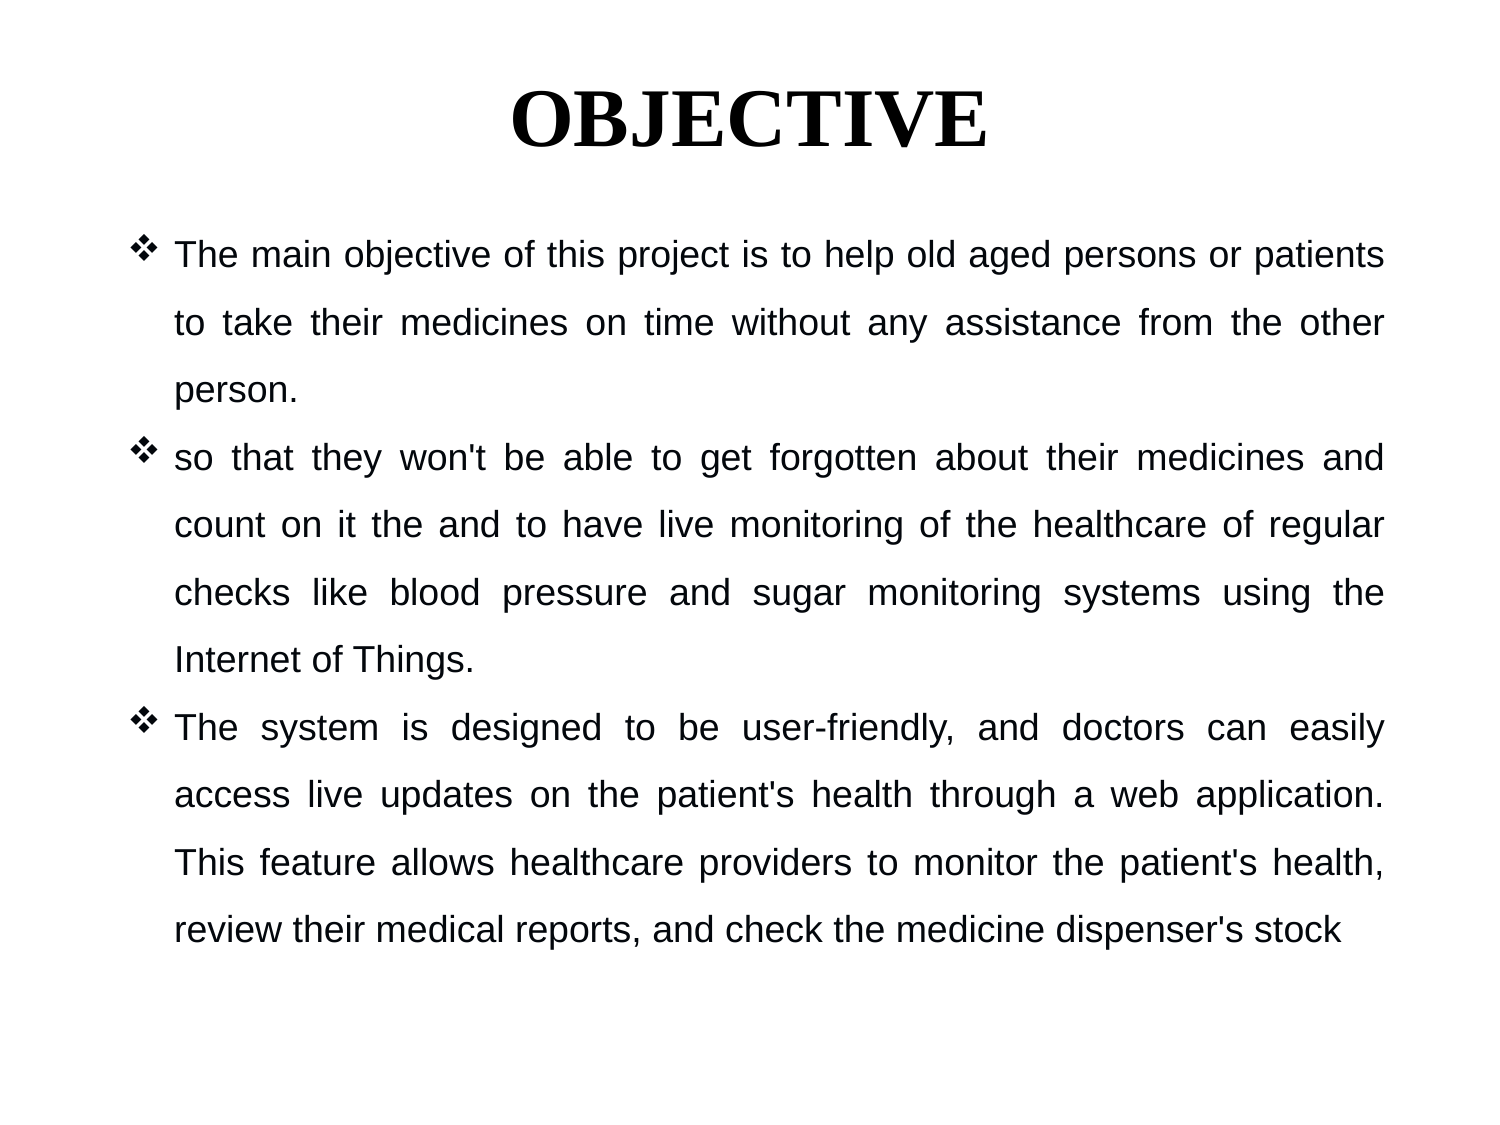

# OBJECTIVE
The main objective of this project is to help old aged persons or patients to take their medicines on time without any assistance from the other person.
so that they won't be able to get forgotten about their medicines and count on it the and to have live monitoring of the healthcare of regular checks like blood pressure and sugar monitoring systems using the Internet of Things.
The system is designed to be user-friendly, and doctors can easily access live updates on the patient's health through a web application. This feature allows healthcare providers to monitor the patient's health, review their medical reports, and check the medicine dispenser's stock